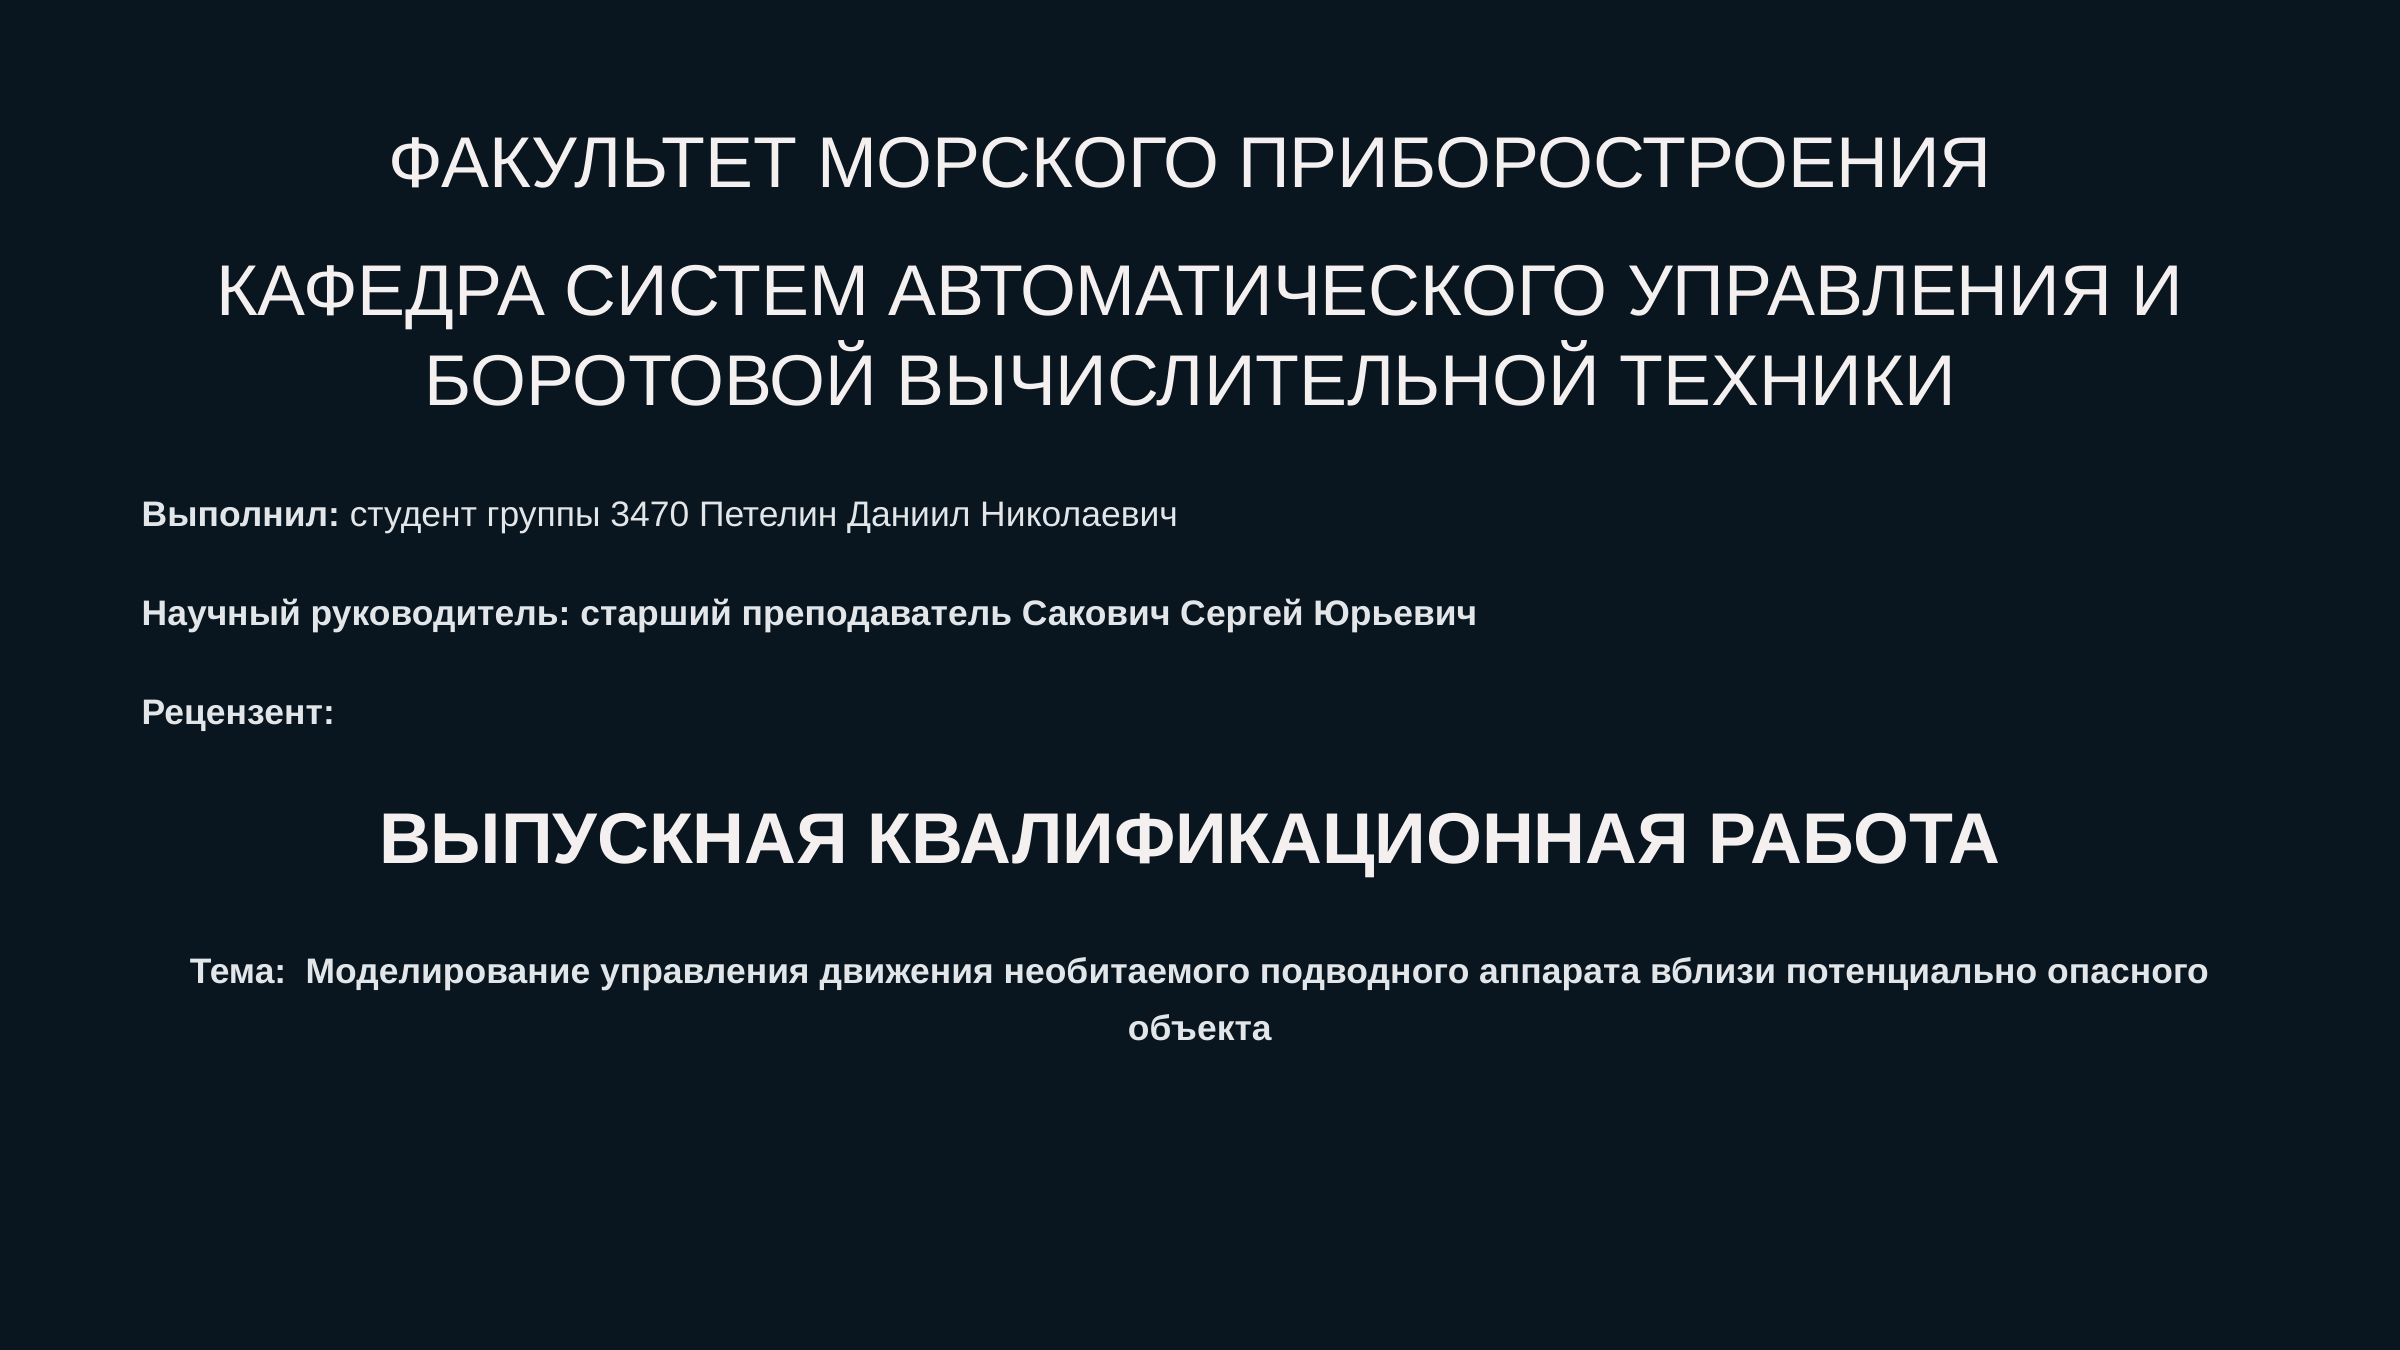

ФАКУЛЬТЕТ МОРСКОГО ПРИБОРОСТРОЕНИЯ
КАФЕДРА СИСТЕМ АВТОМАТИЧЕСКОГО УПРАВЛЕНИЯ И БОРОТОВОЙ ВЫЧИСЛИТЕЛЬНОЙ ТЕХНИКИ
Выполнил: студент группы 3470 Петелин Даниил Николаевич
Научный руководитель: старший преподаватель Сакович Сергей Юрьевич
Рецензент:
ВЫПУСКНАЯ КВАЛИФИКАЦИОННАЯ РАБОТА
Тема:  Моделирование управления движения необитаемого подводного аппарата вблизи потенциально опасного объекта